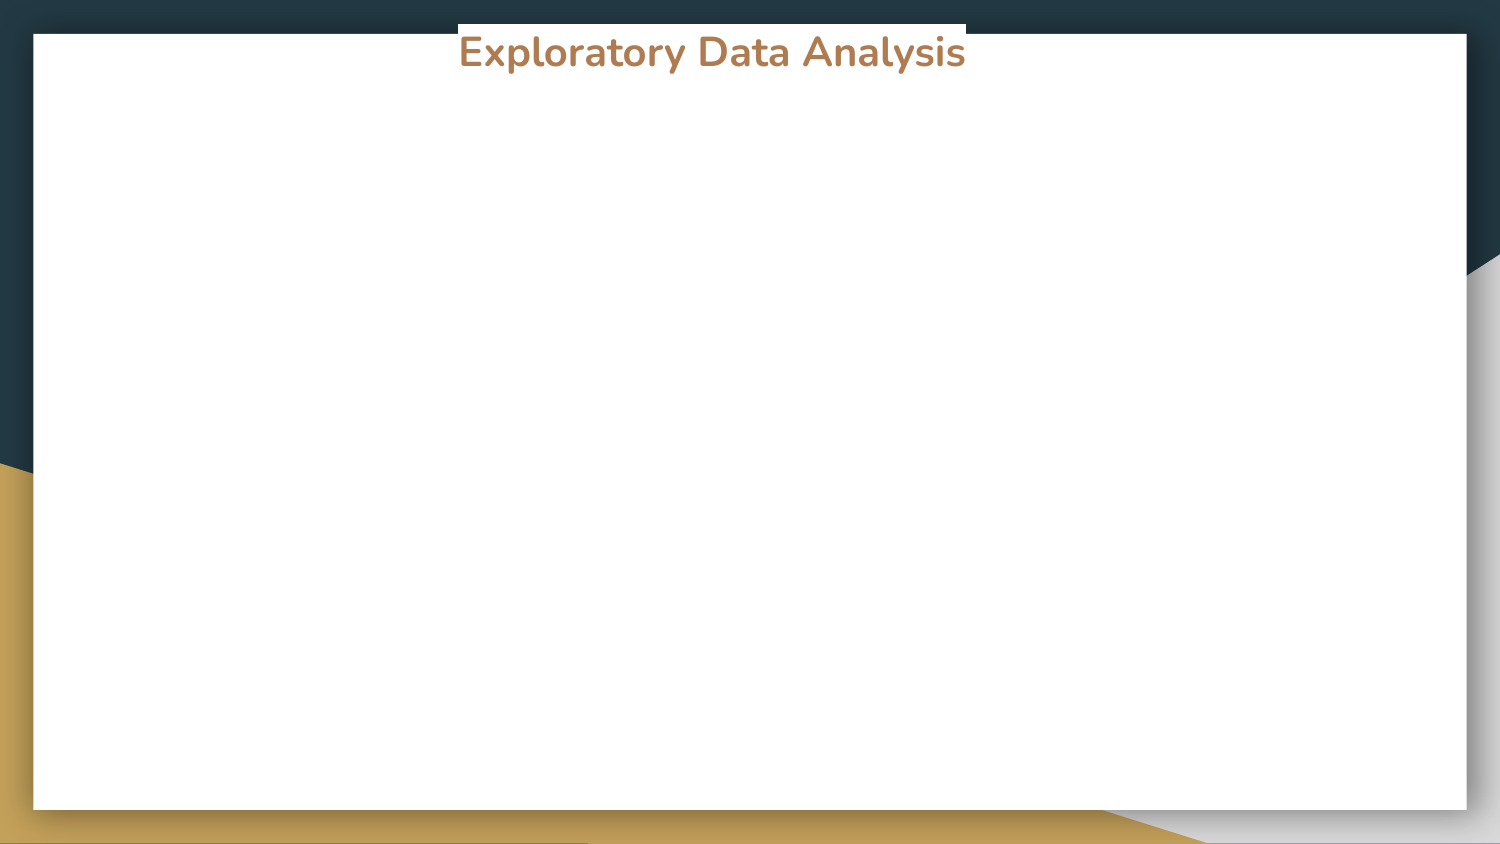

# Exploratory Data Analysis
Exploratory data analysis methods

Insights and interesting patterns found